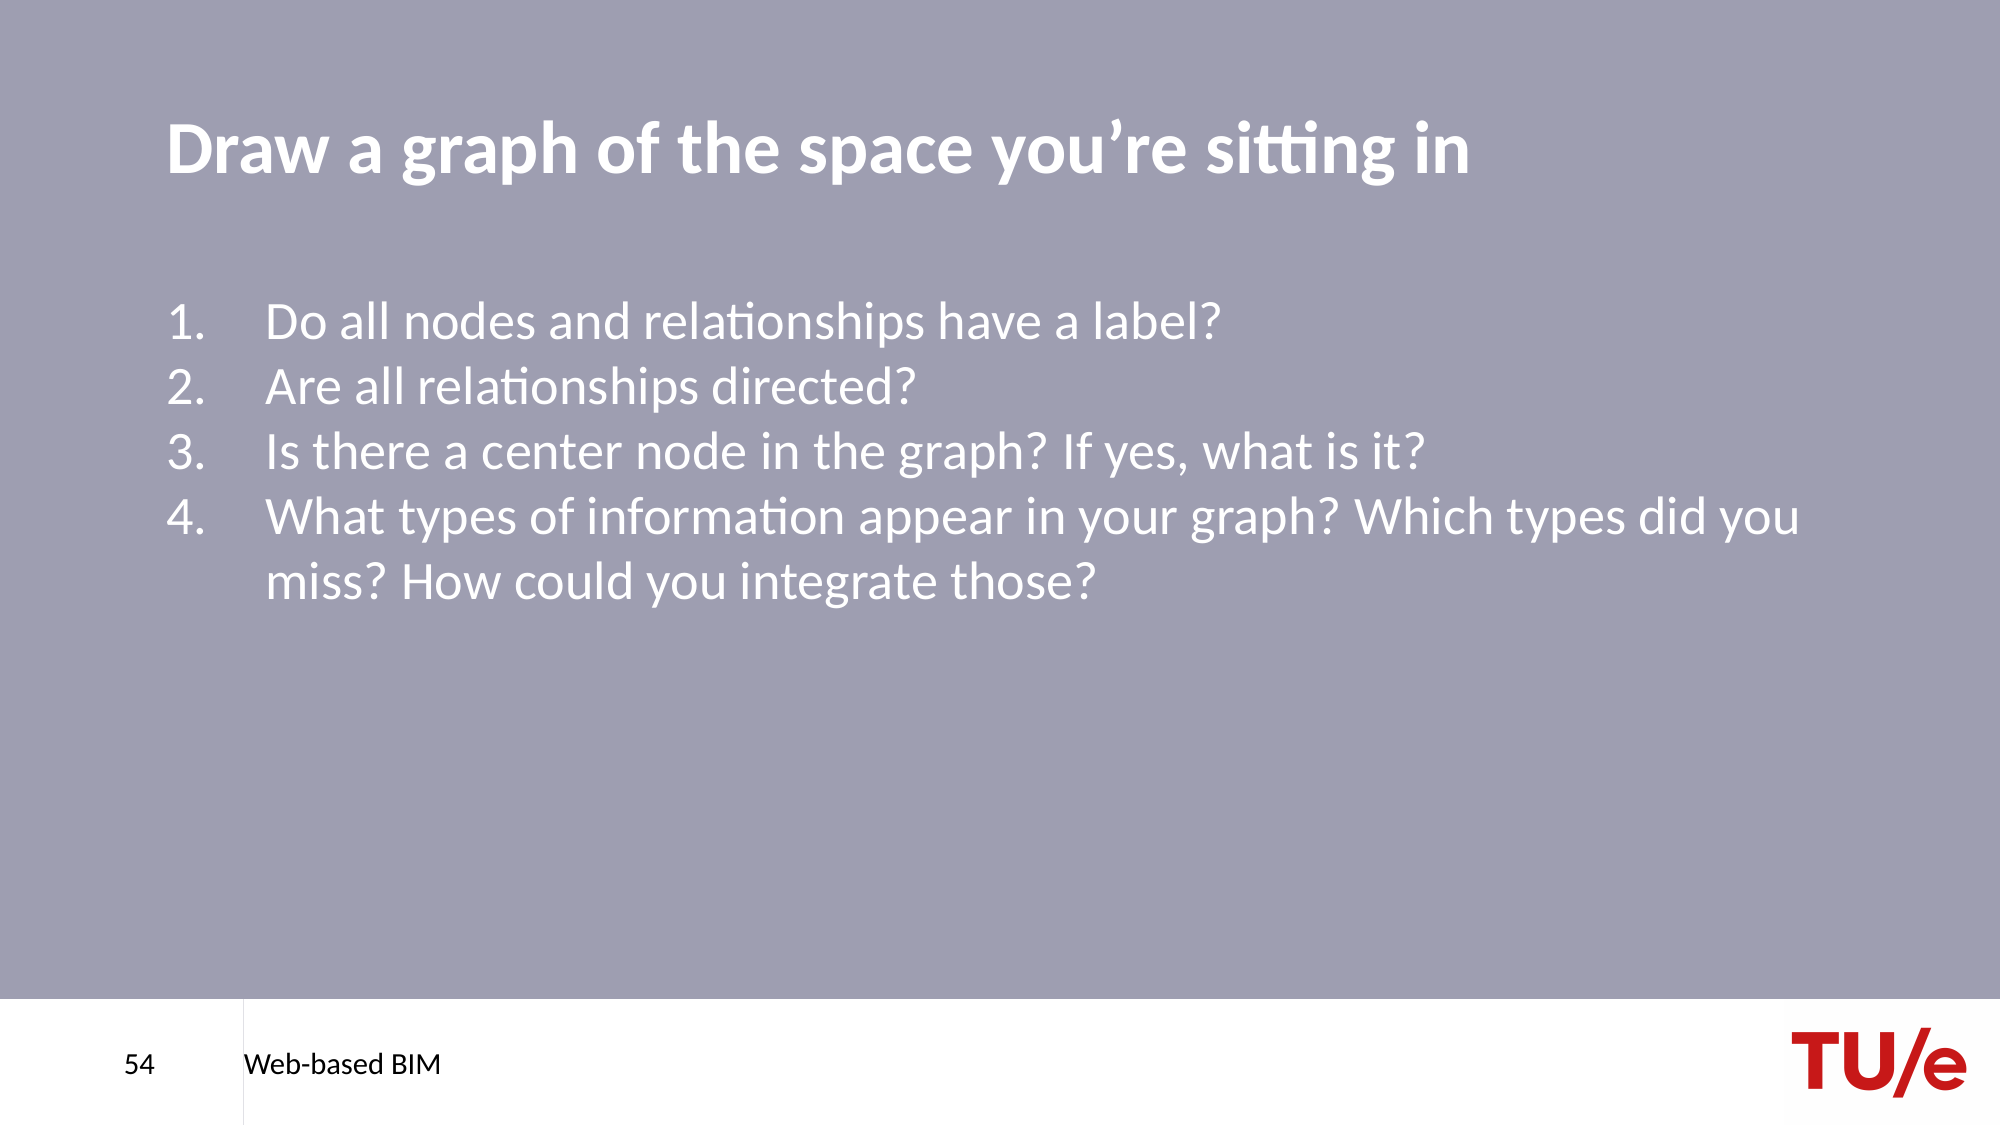

# Draw a graph of the space you’re sitting in
Do all nodes and relationships have a label?
Are all relationships directed?
Is there a center node in the graph? If yes, what is it?
What types of information appear in your graph? Which types did you miss? How could you integrate those?
54
Web-based BIM